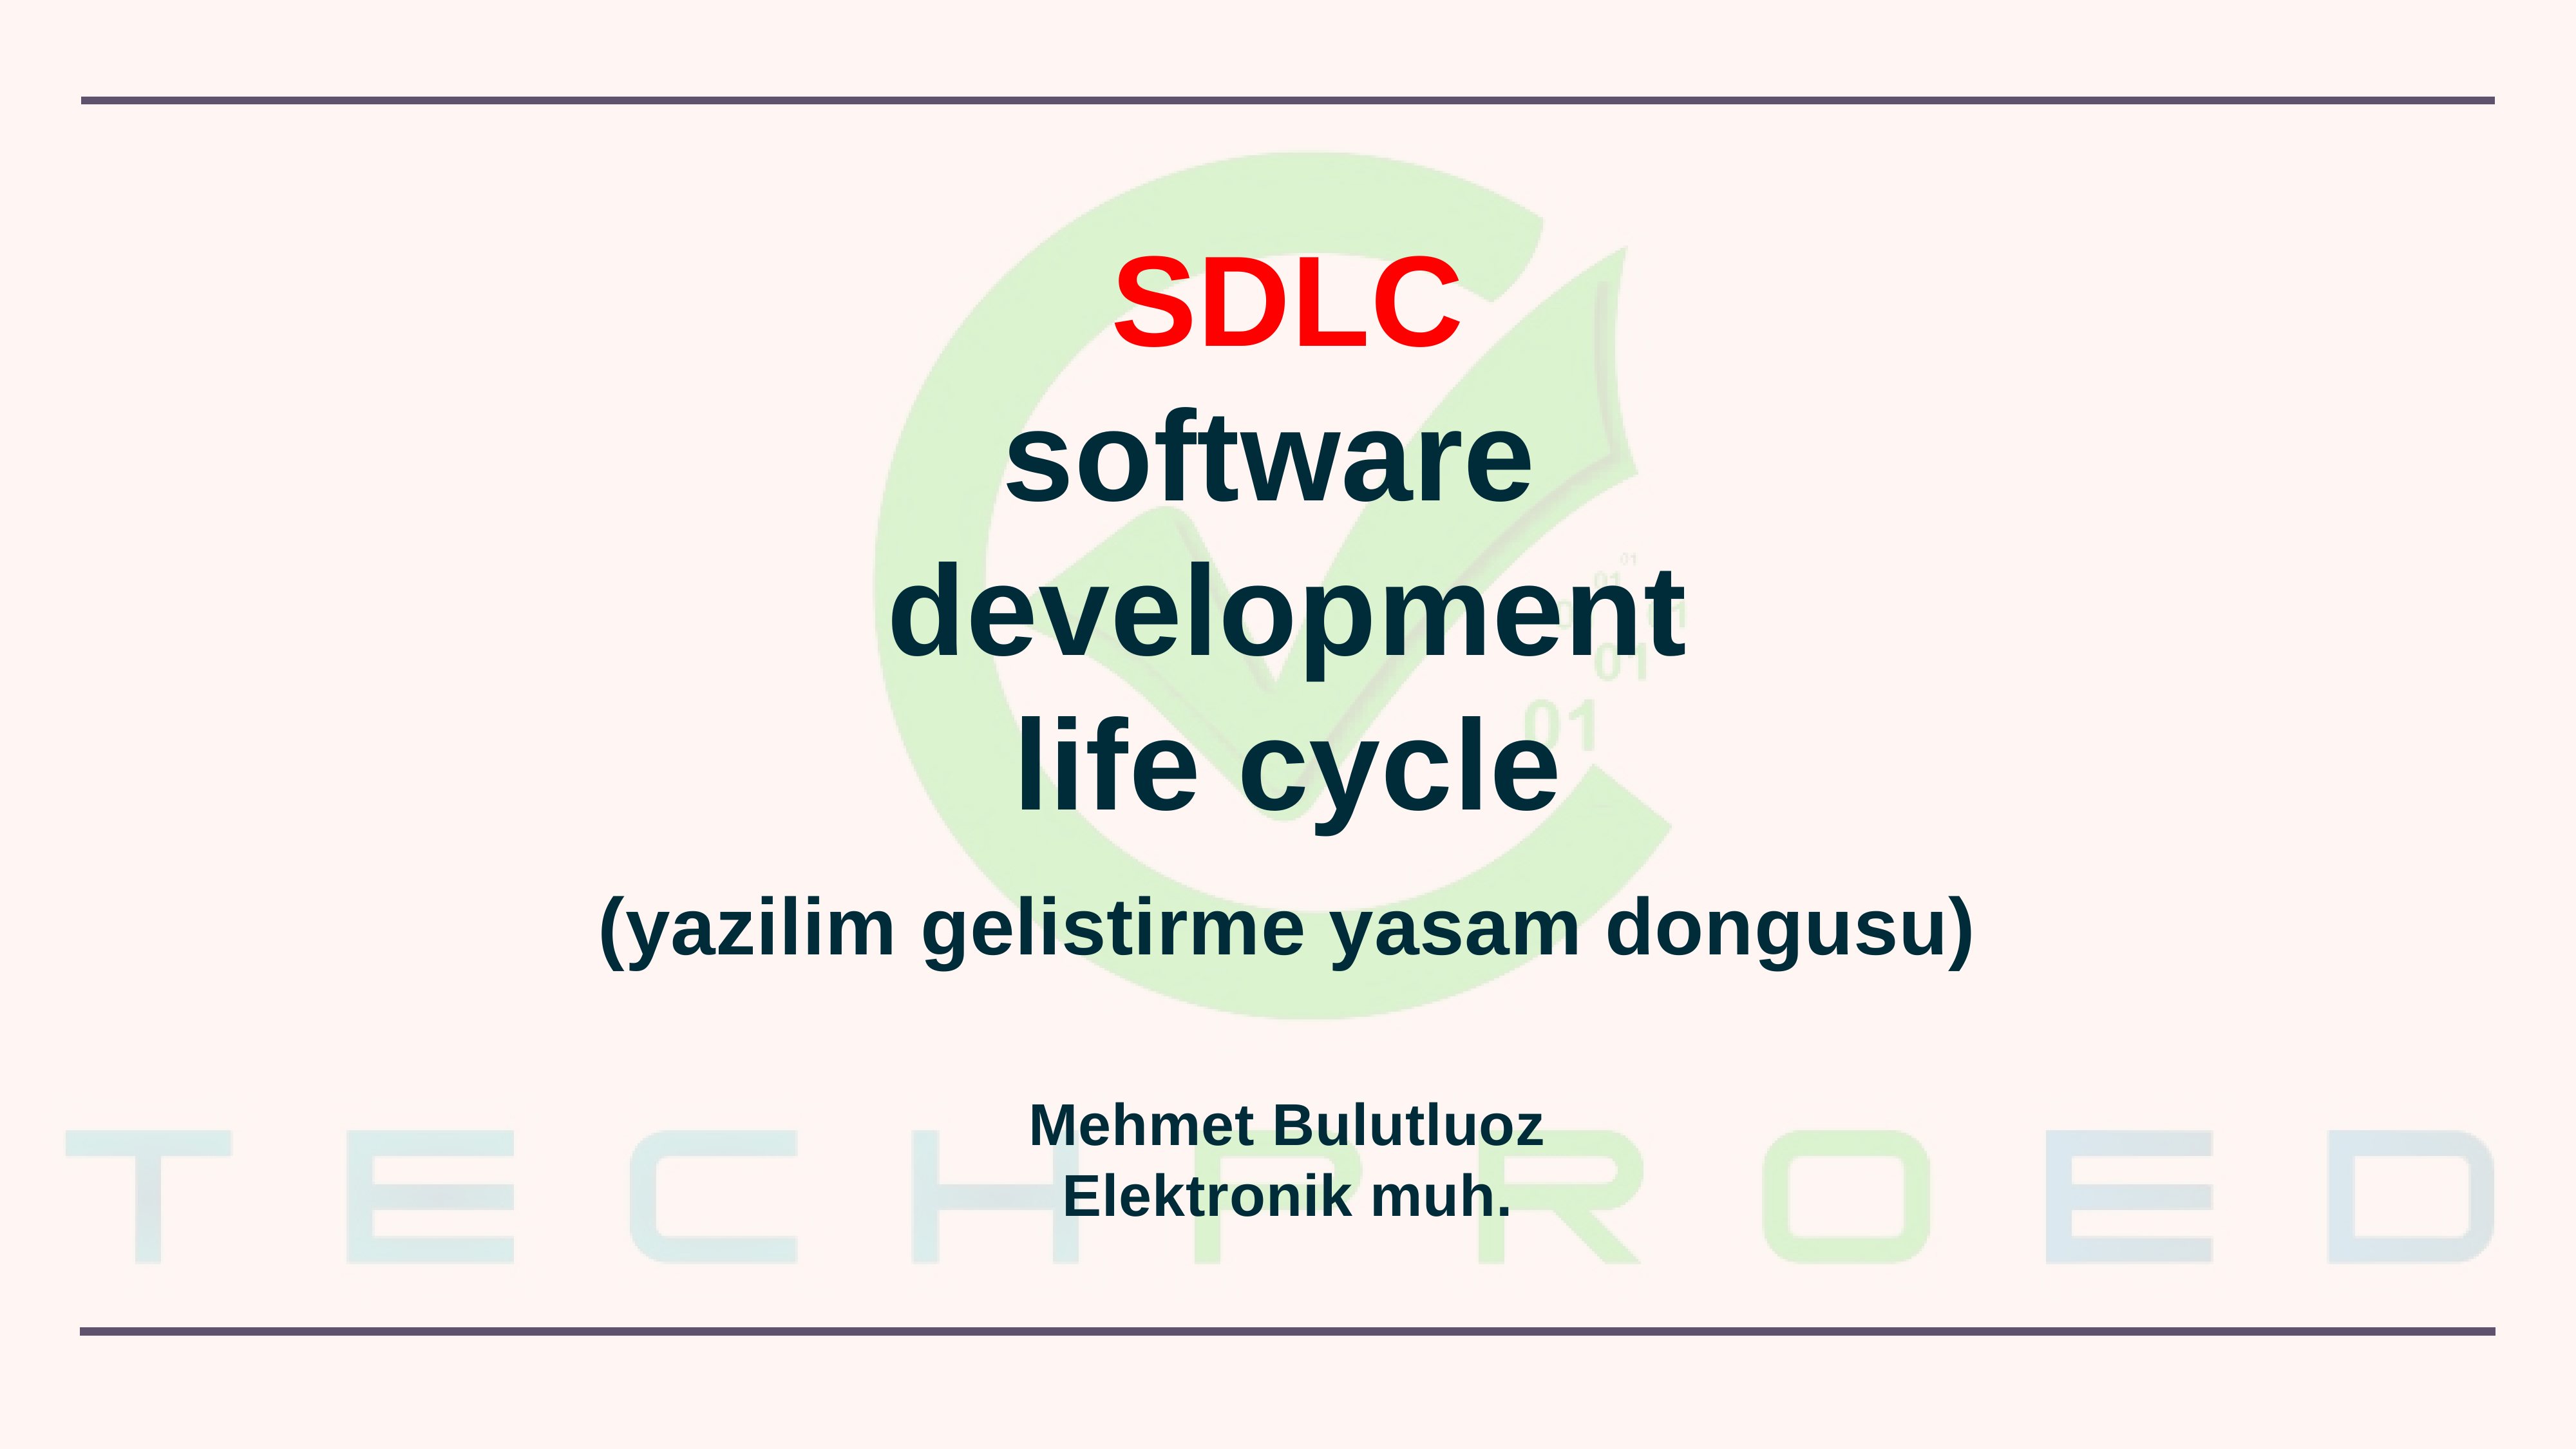

SDLC
software
development
life cycle
(yazilim gelistirme yasam dongusu)

Mehmet Bulutluoz
Elektronik muh.